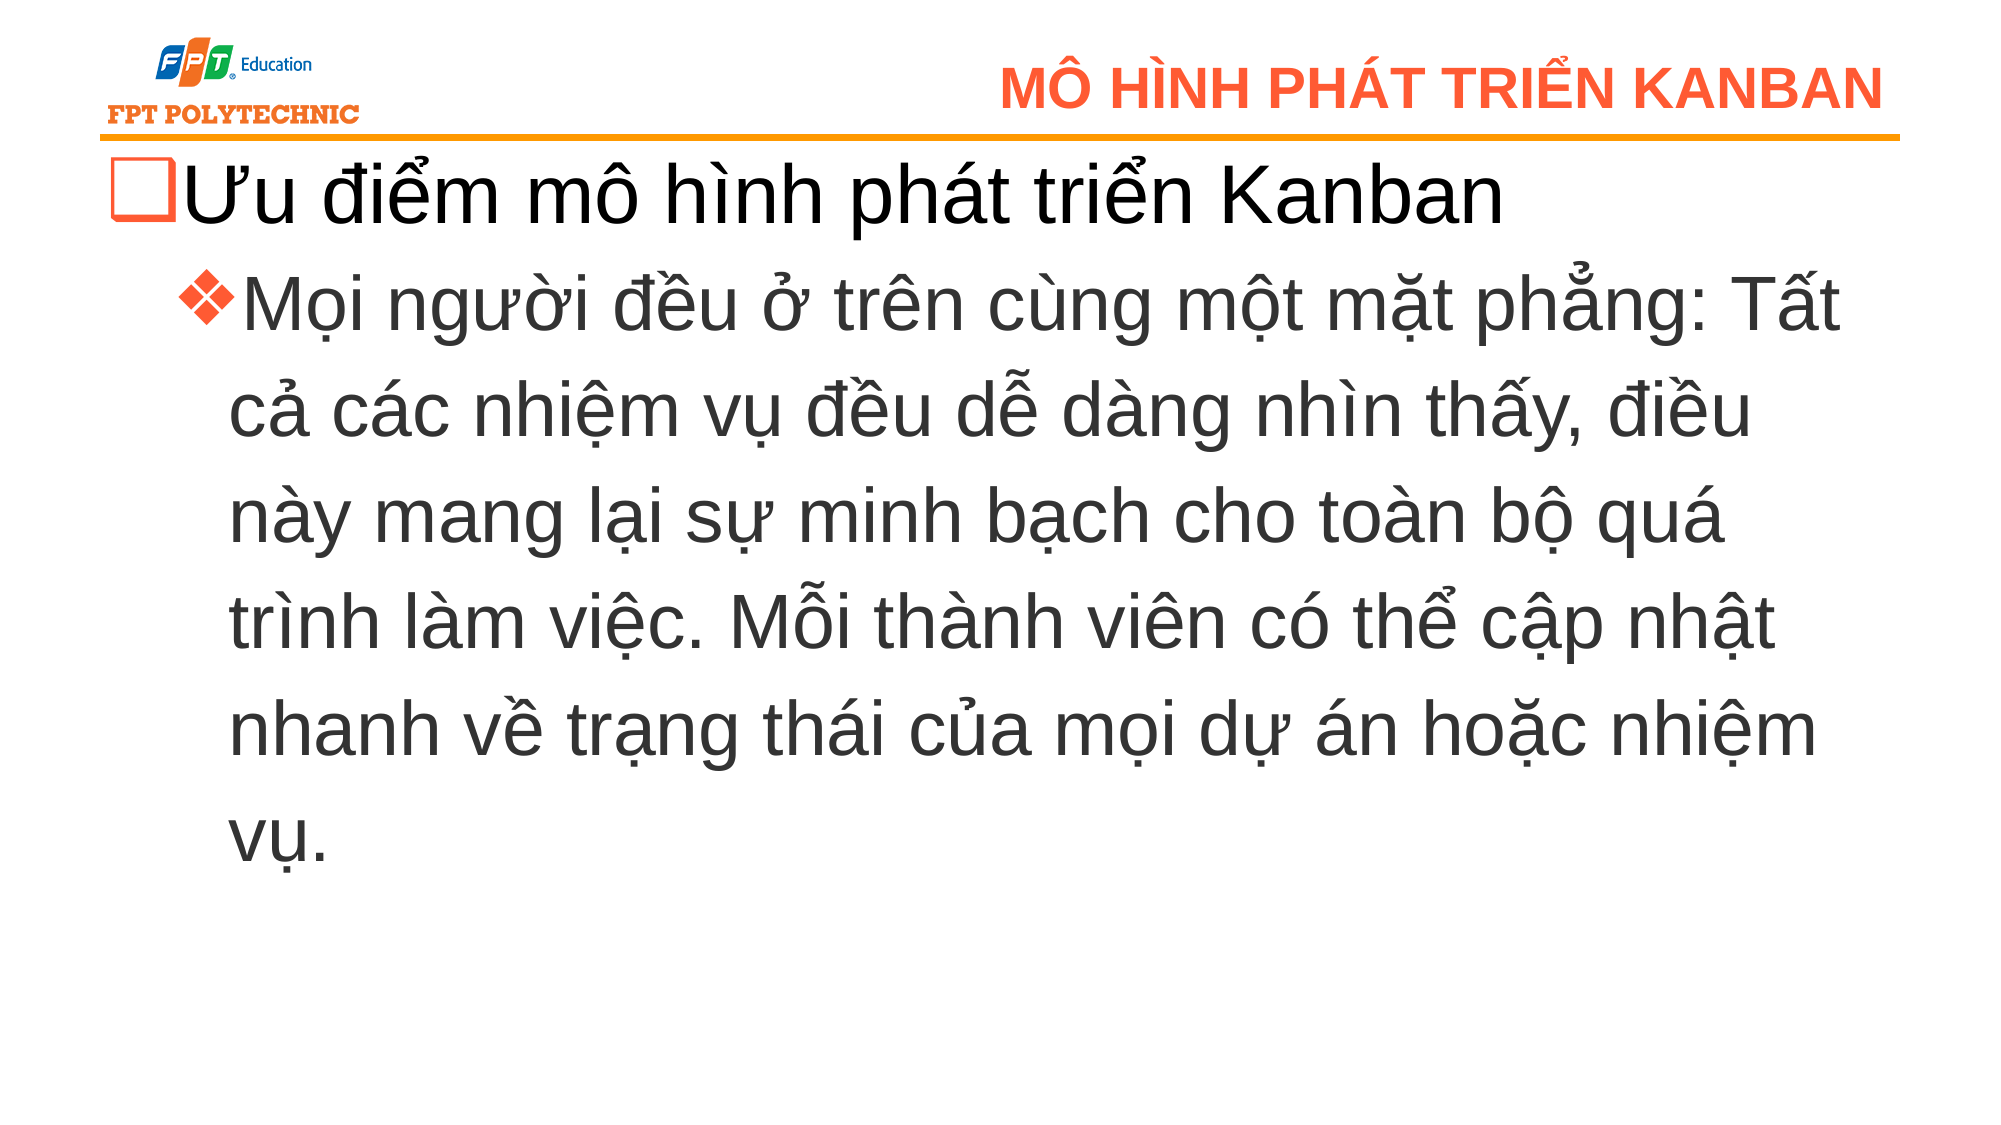

# Mô hình phát triển kanban
Ưu điểm mô hình phát triển Kanban
Mọi người đều ở trên cùng một mặt phẳng: Tất cả các nhiệm vụ đều dễ dàng nhìn thấy, điều này mang lại sự minh bạch cho toàn bộ quá trình làm việc. Mỗi thành viên có thể cập nhật nhanh về trạng thái của mọi dự án hoặc nhiệm vụ.